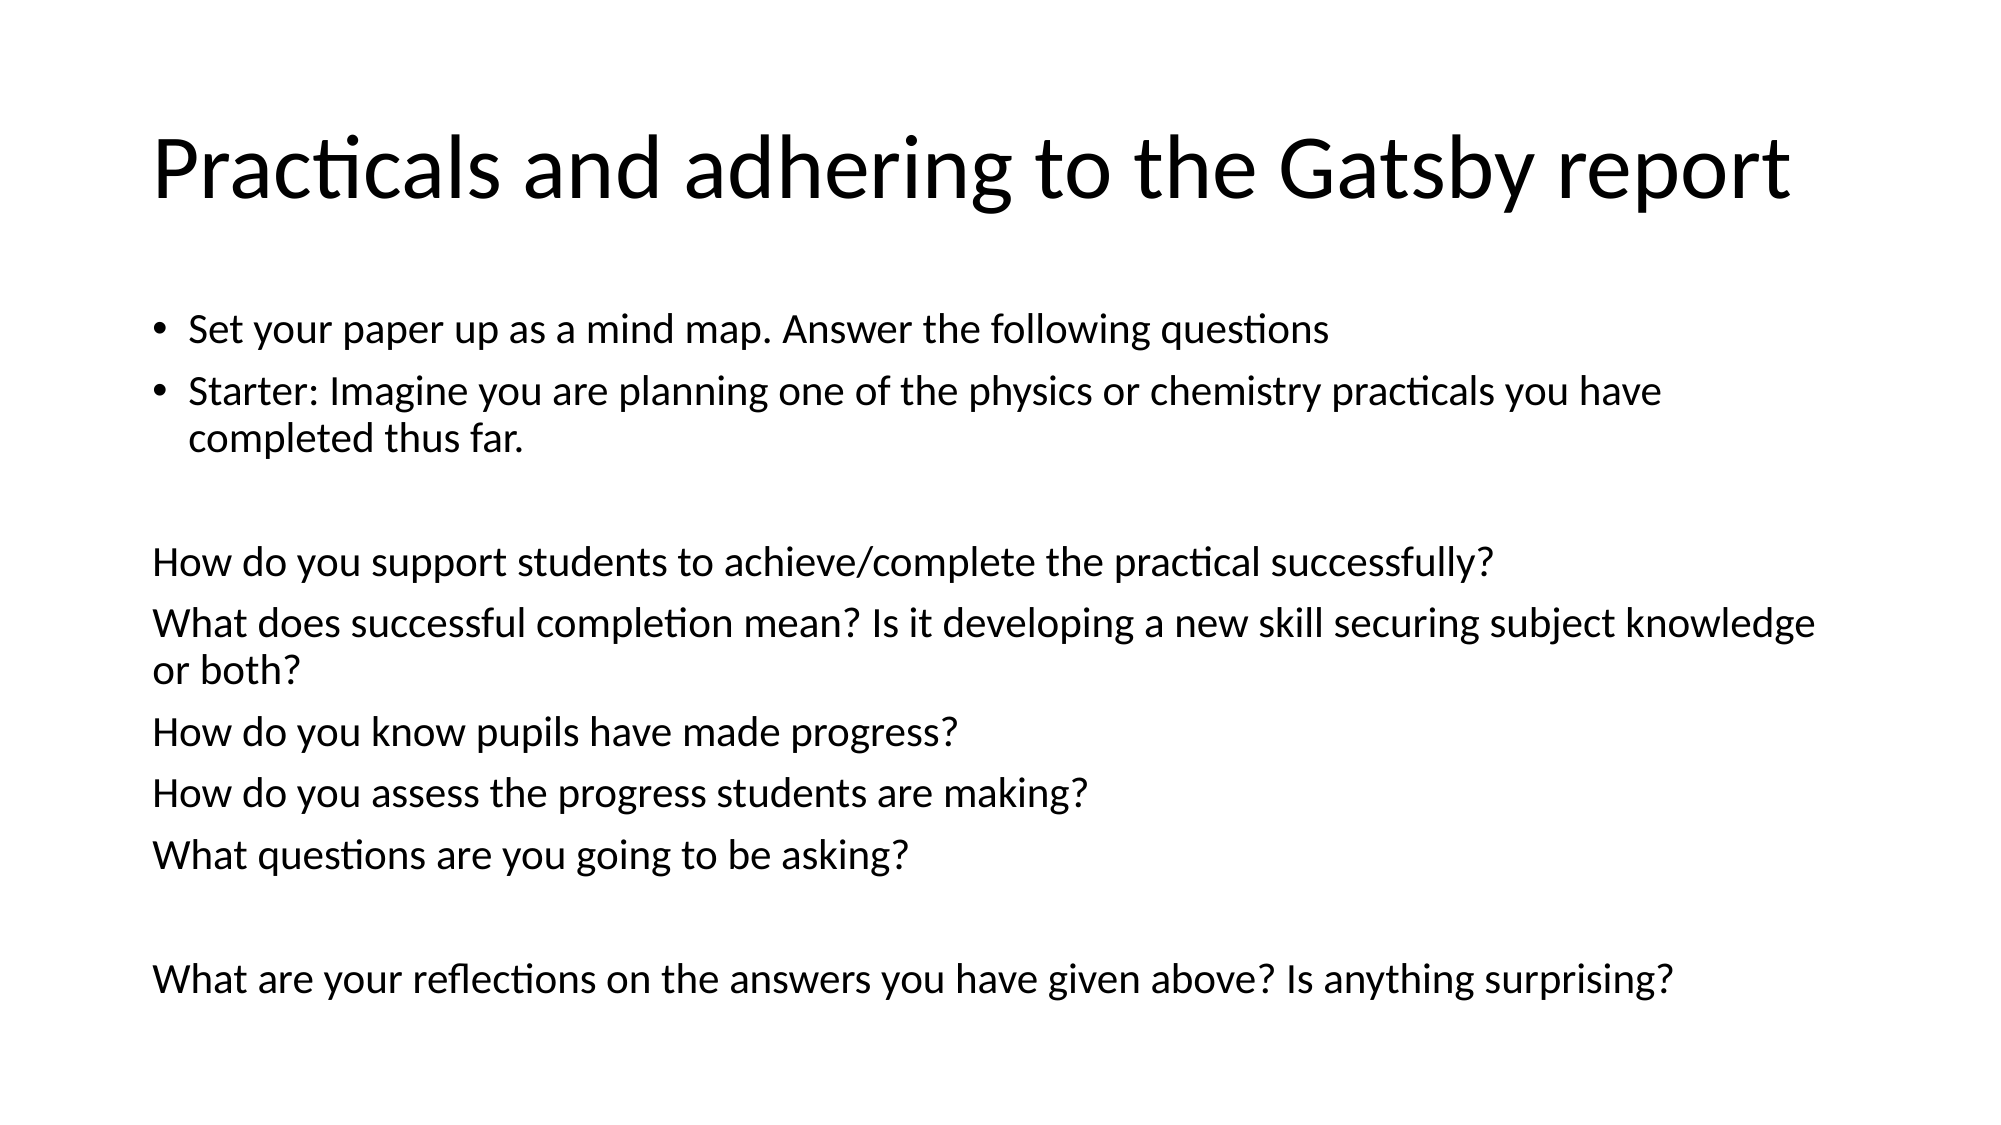

# Practicals and adhering to the Gatsby report
Set your paper up as a mind map. Answer the following questions
Starter: Imagine you are planning one of the physics or chemistry practicals you have completed thus far.

How do you support students to achieve/complete the practical successfully?
What does successful completion mean? Is it developing a new skill securing subject knowledge or both?
How do you know pupils have made progress?
How do you assess the progress students are making?
What questions are you going to be asking?

What are your reflections on the answers you have given above? Is anything surprising?